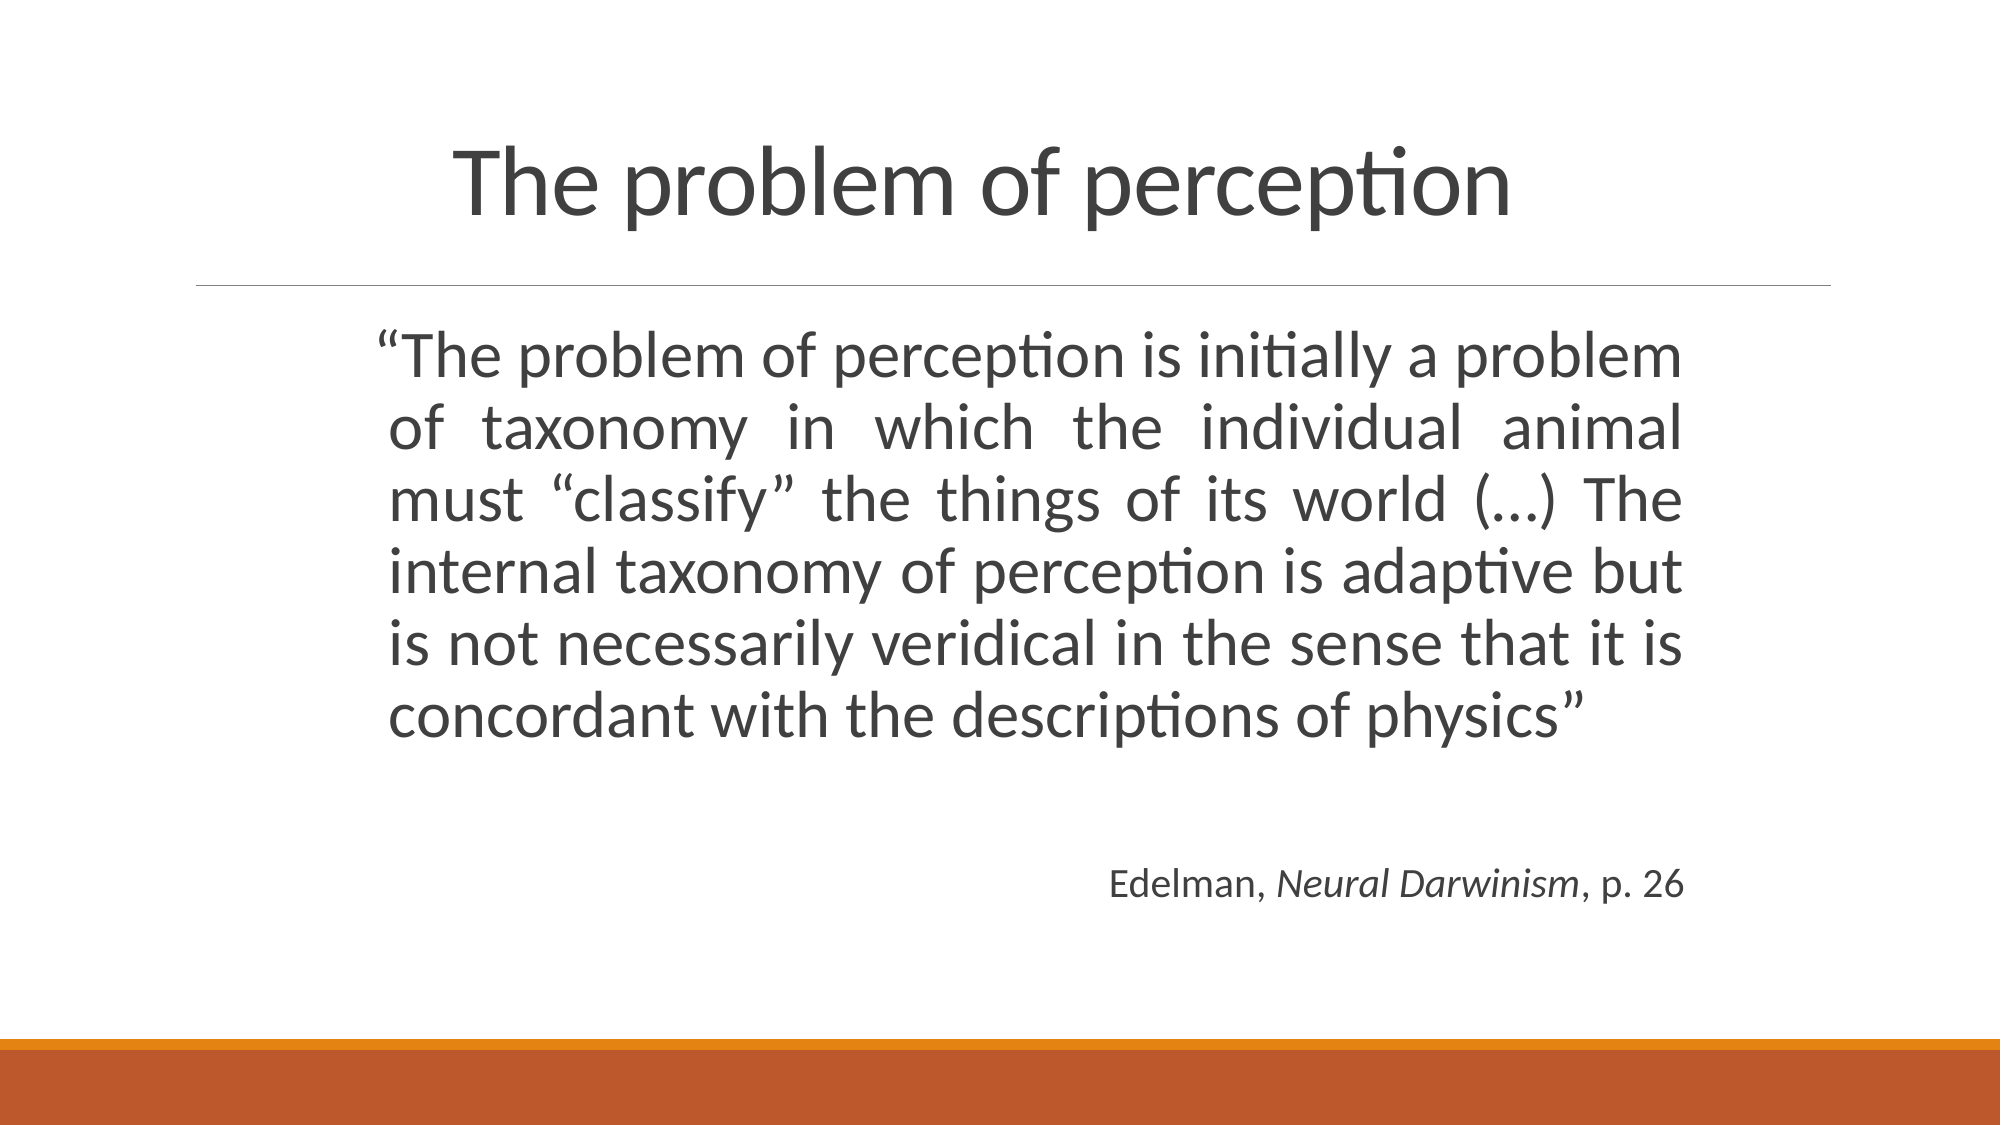

# The problem of perception
“The problem of perception is initially a problem of taxonomy in which the individual animal must “classify” the things of its world (…) The internal taxonomy of perception is adaptive but is not necessarily veridical in the sense that it is concordant with the descriptions of physics”

		Edelman, Neural Darwinism, p. 26